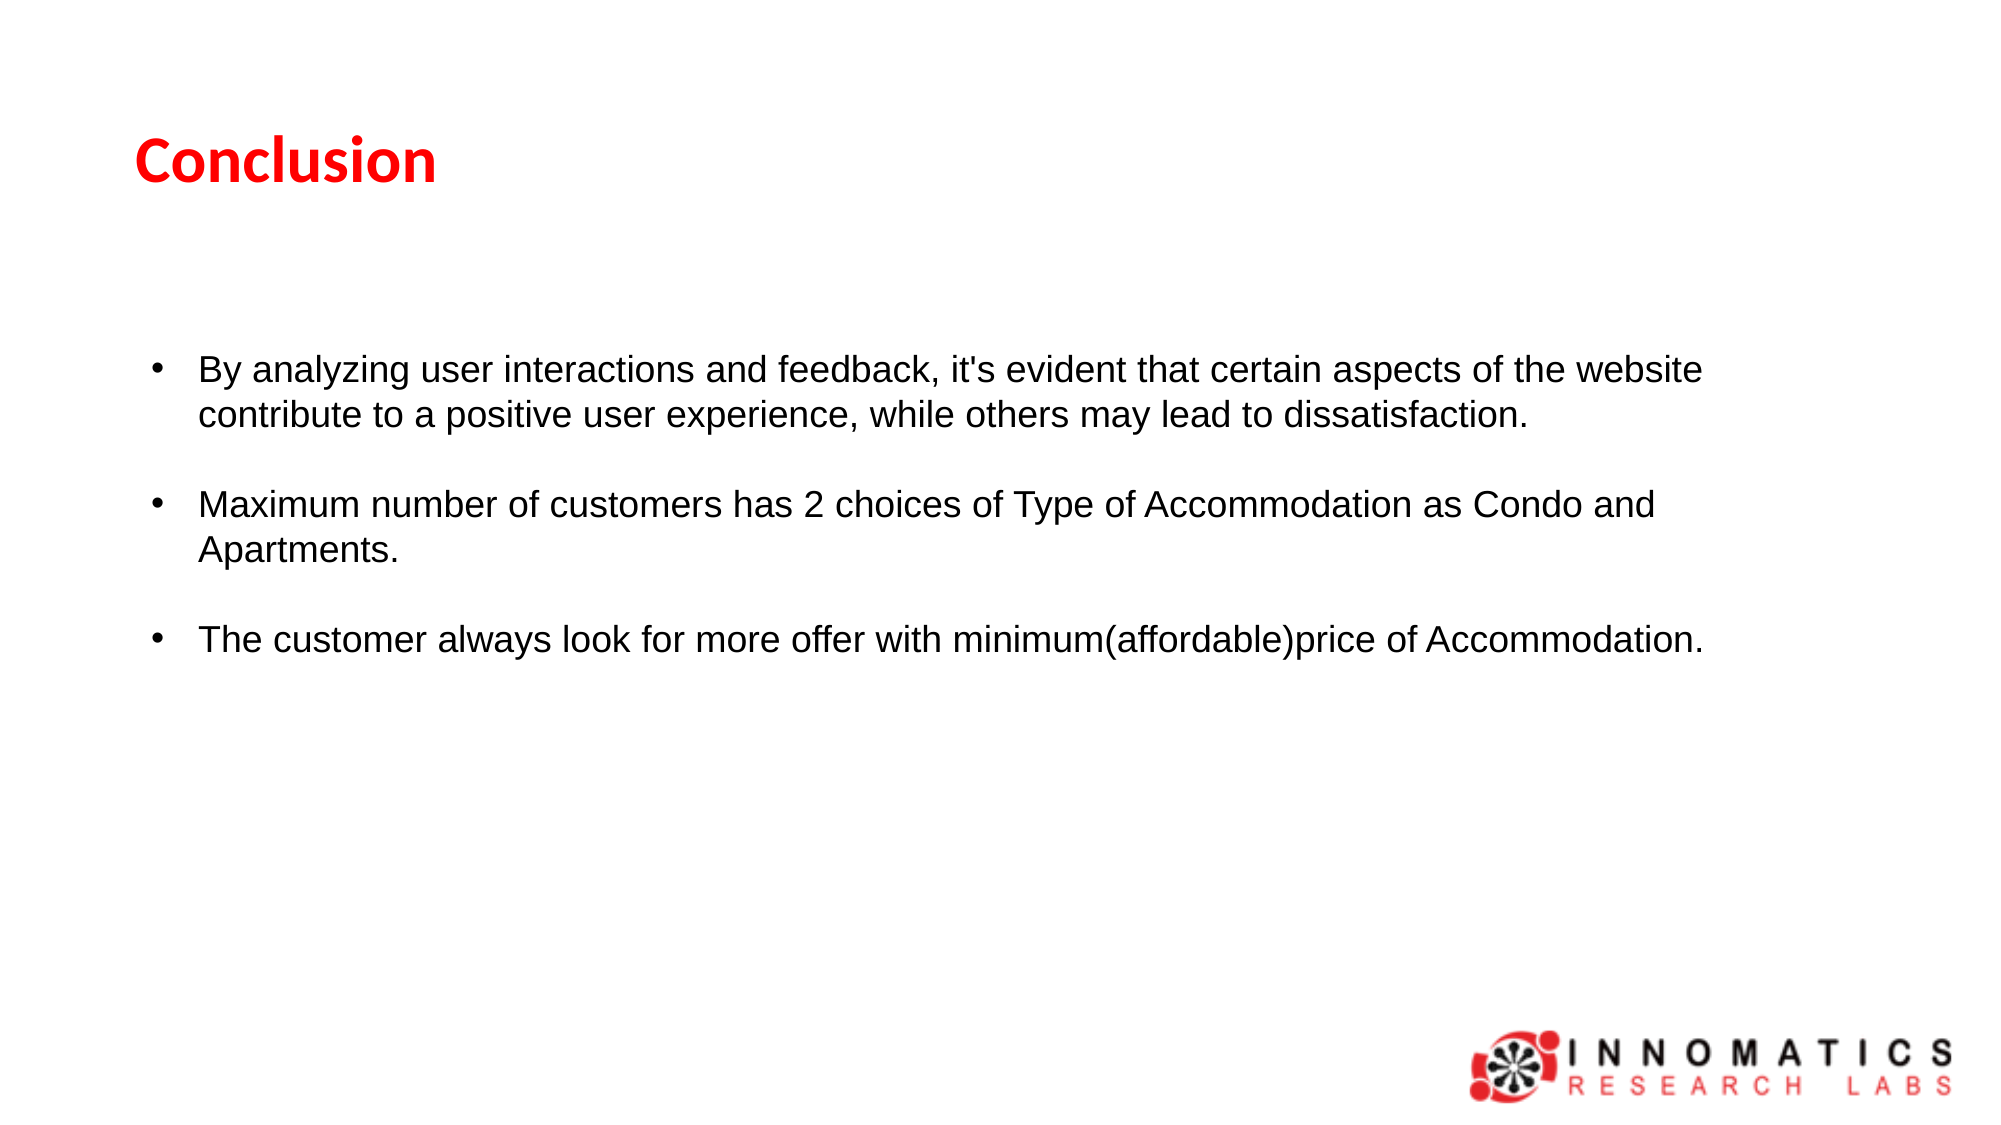

# Conclusion

By analyzing user interactions and feedback, it's evident that certain aspects of the website contribute to a positive user experience, while others may lead to dissatisfaction.

Maximum number of customers has 2 choices of Type of Accommodation as Condo and Apartments.

The customer always look for more offer with minimum(affordable)price of Accommodation.